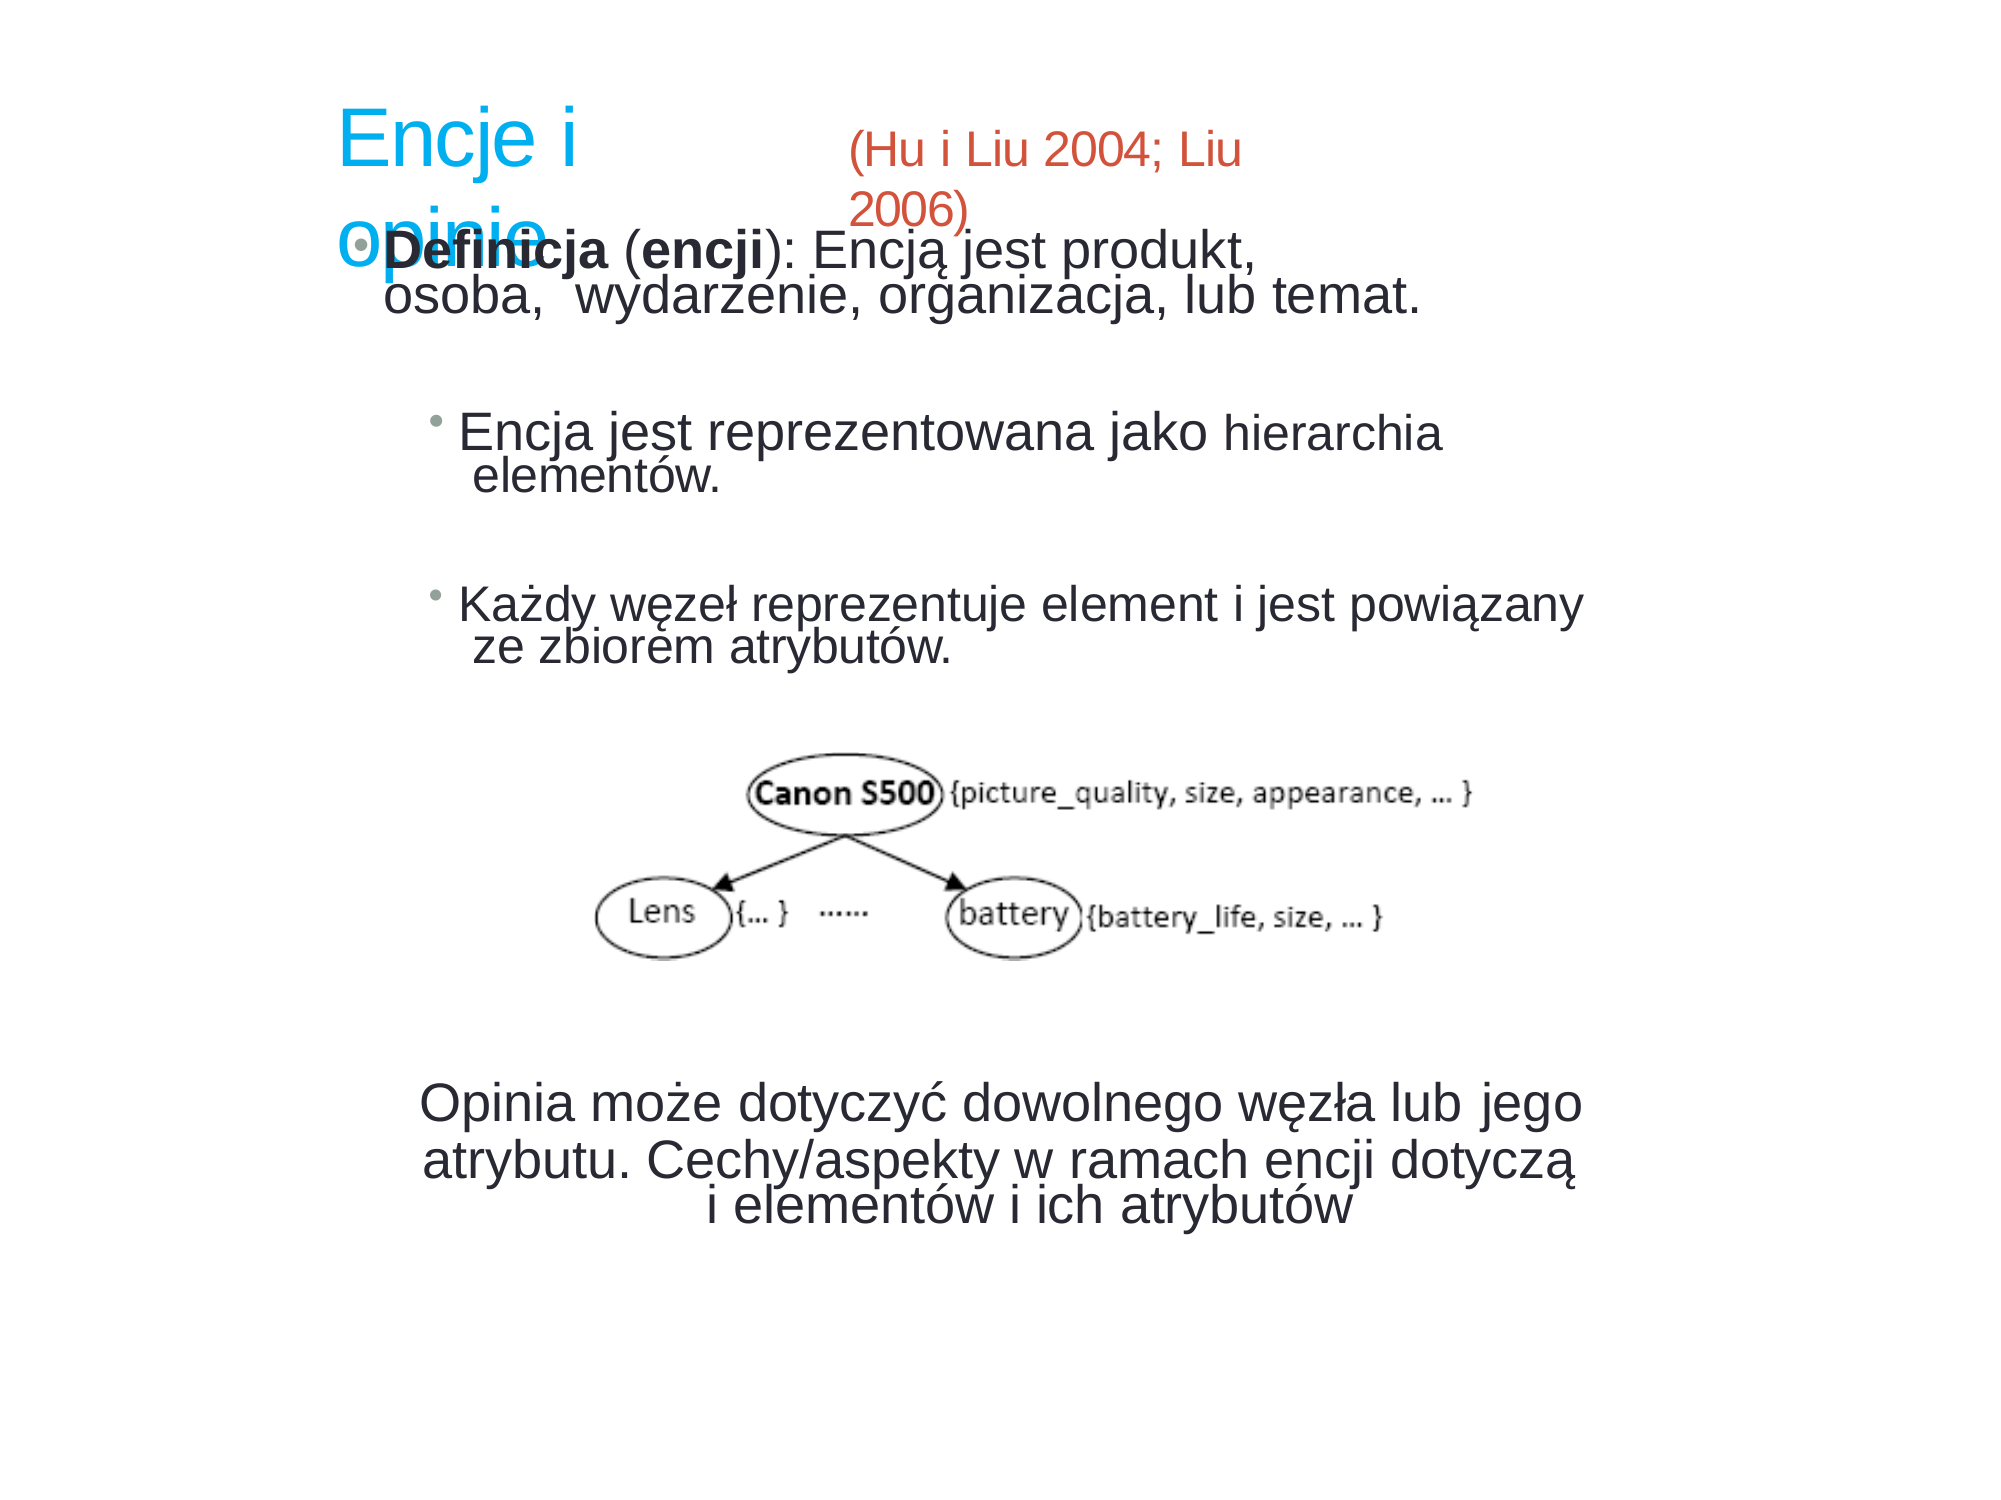

# Encje i opinie
(Hu i Liu 2004; Liu 2006)
Definicja (encji): Encją jest produkt, osoba,  wydarzenie, organizacja, lub temat.

Encja jest reprezentowana jako hierarchia  elementów.

Każdy węzeł reprezentuje element i jest powiązany  ze zbiorem atrybutów.

Opinia może dotyczyć dowolnego węzła lub jego
atrybutu. Cechy/aspekty w ramach encji dotyczą   i elementów i ich atrybutów